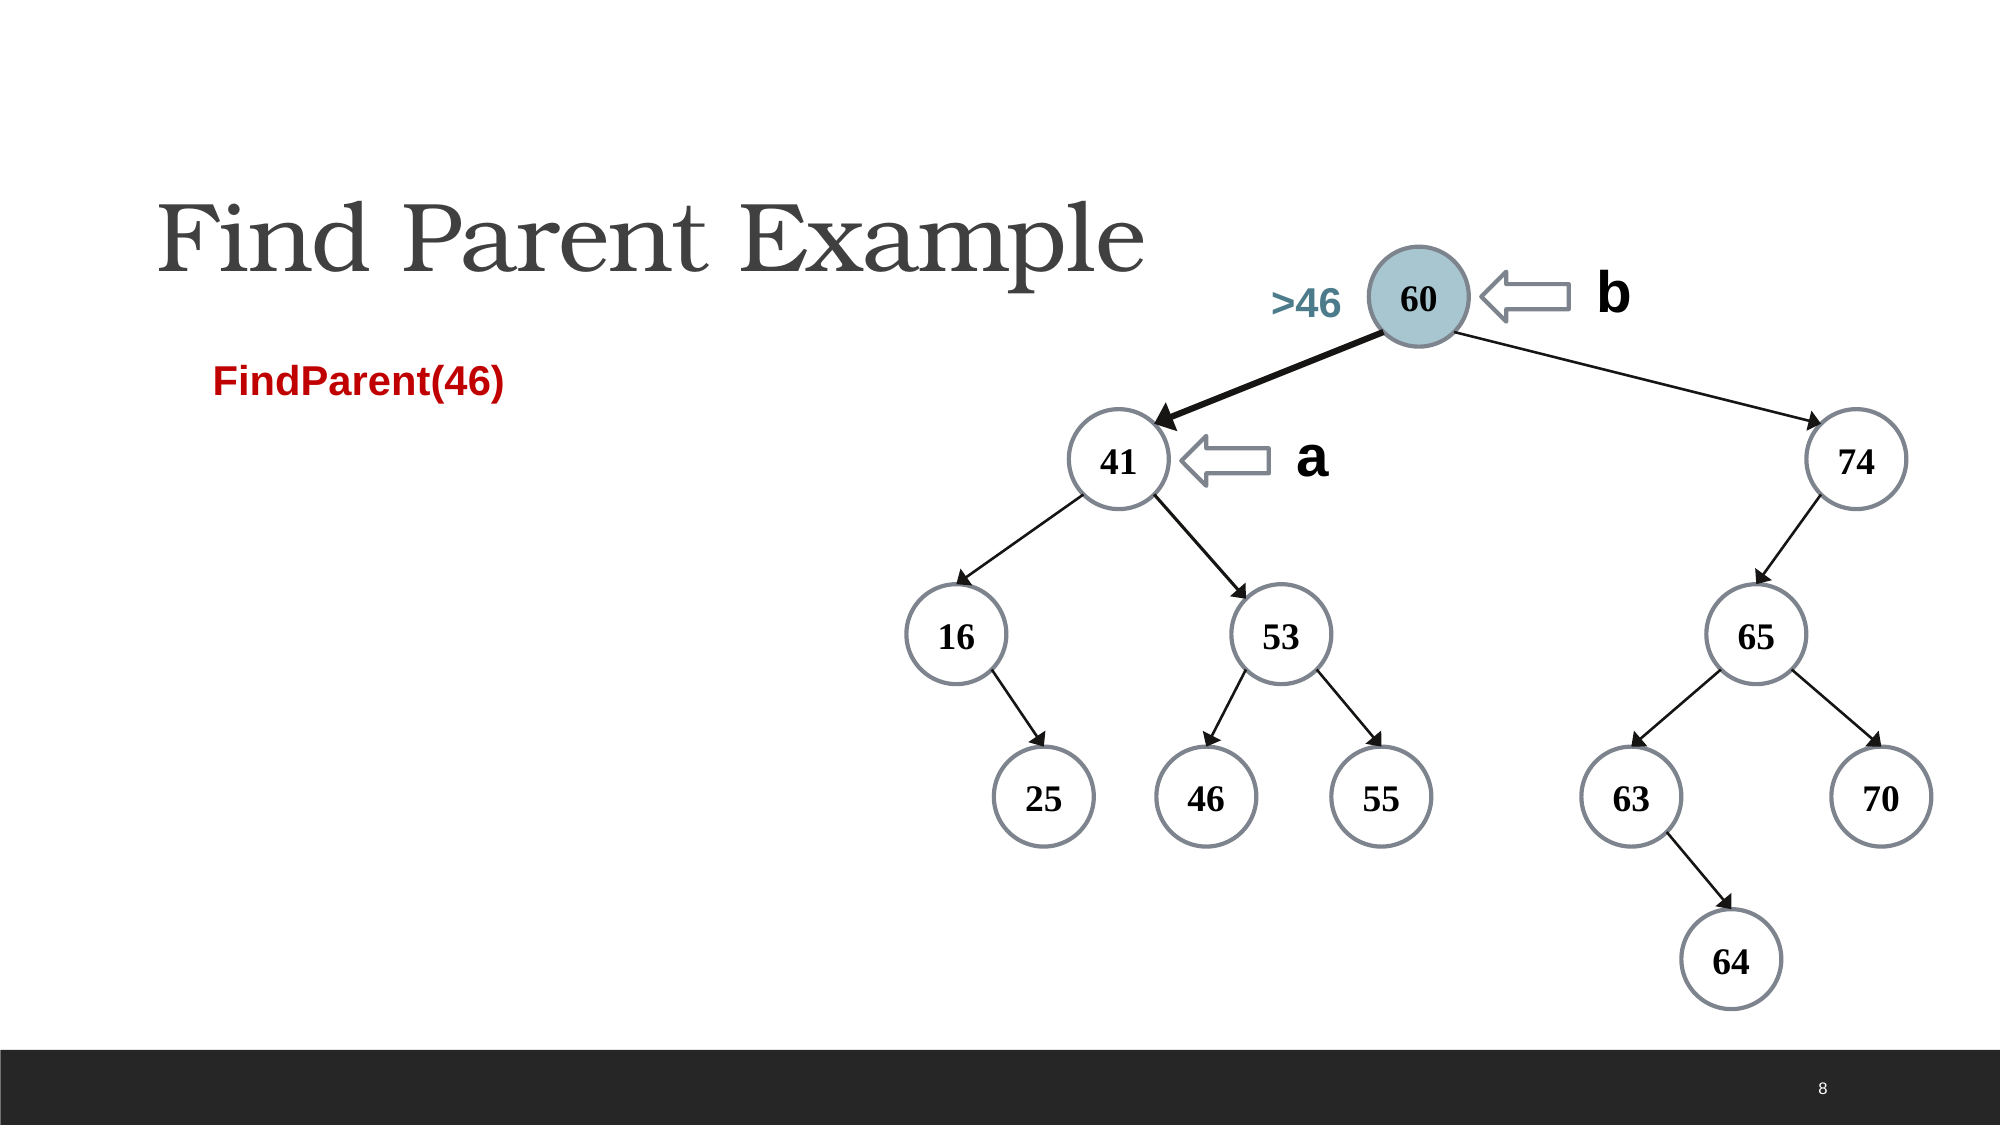

Find Parent Example
60
b
>46

FindParent(46)
41
74
a

16
53
65
25
46
55
63
70
64
8